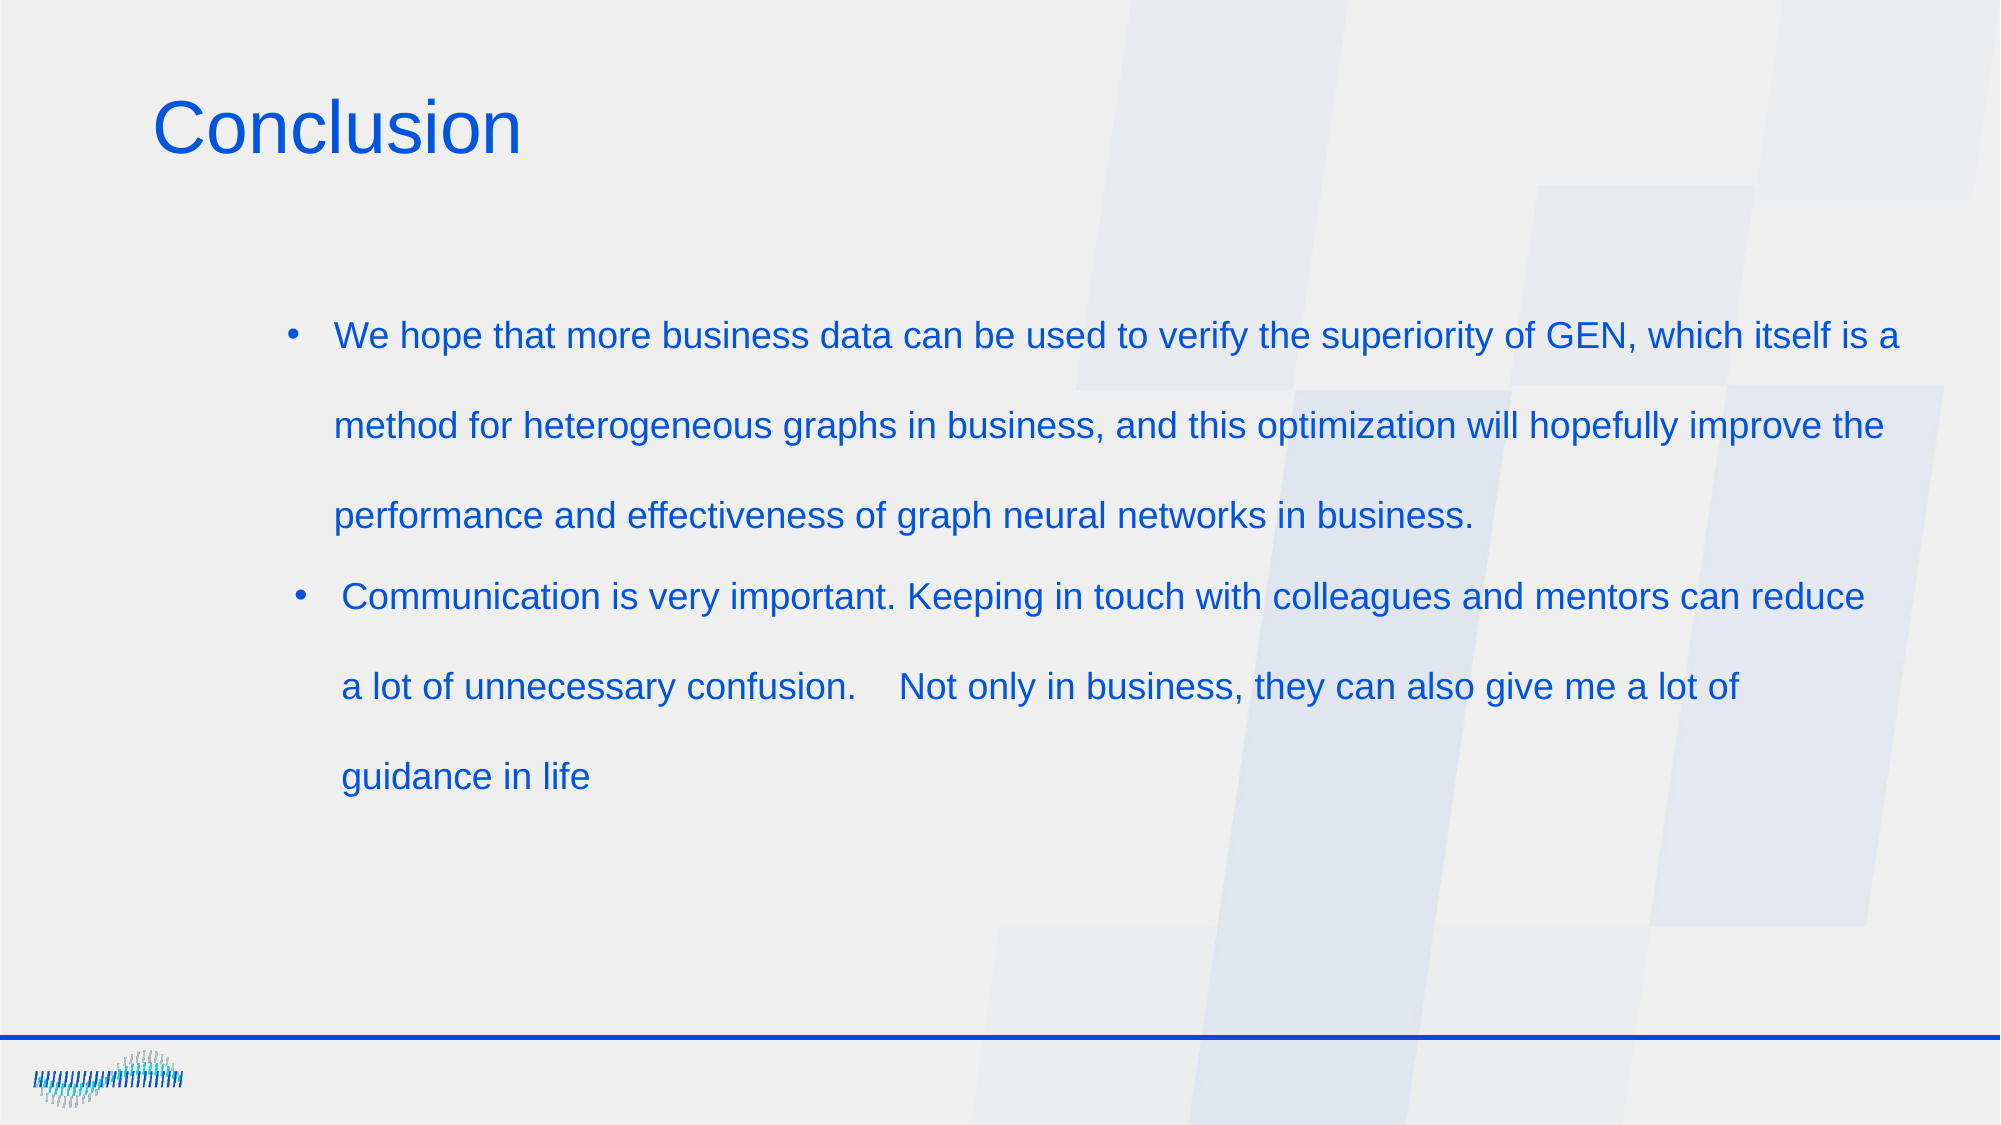

# Conclusion
We hope that more business data can be used to verify the superiority of GEN, which itself is a method for heterogeneous graphs in business, and this optimization will hopefully improve the performance and effectiveness of graph neural networks in business.
Communication is very important. Keeping in touch with colleagues and mentors can reduce a lot of unnecessary confusion.    Not only in business, they can also give me a lot of guidance in life